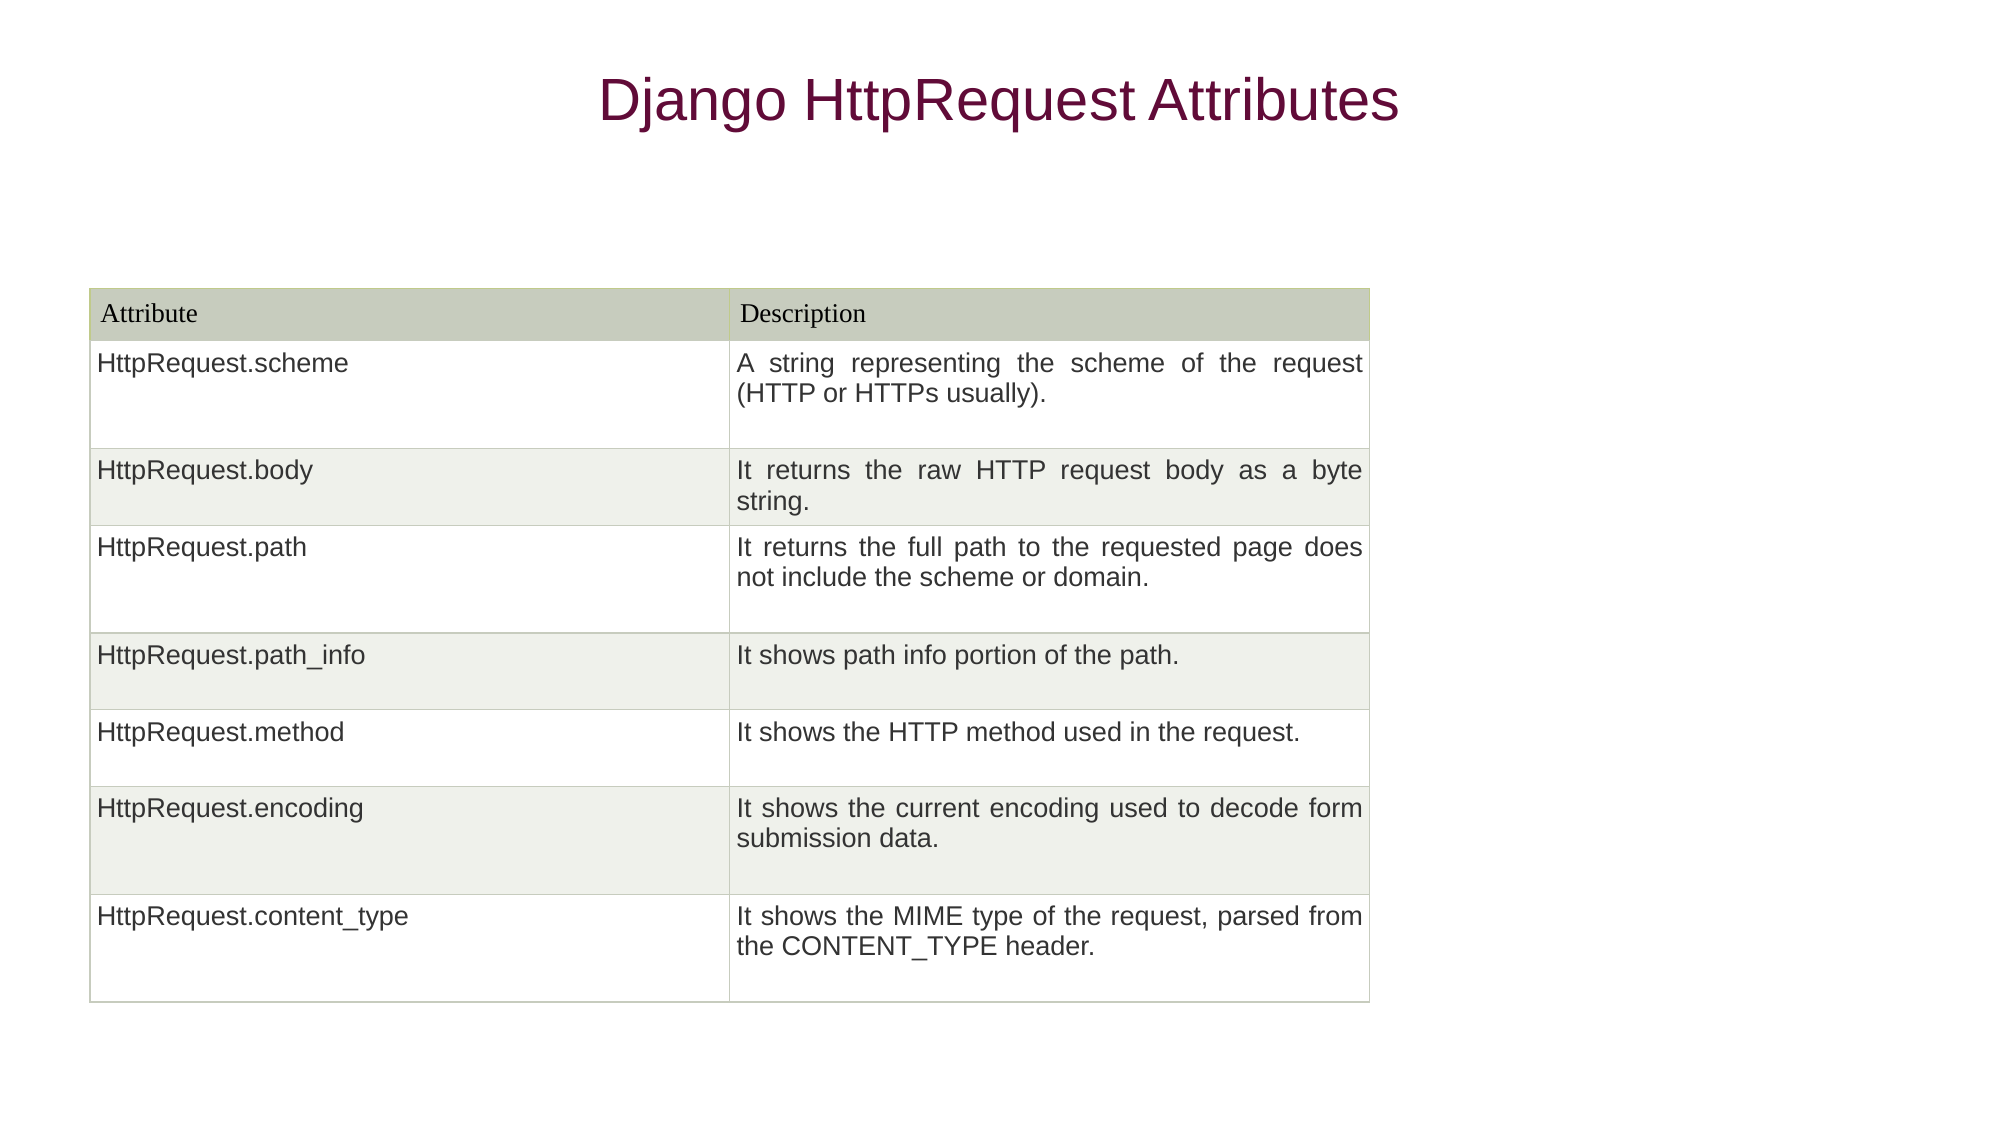

# Django HttpRequest Attributes
| Attribute | Description |
| --- | --- |
| HttpRequest.scheme | A string representing the scheme of the request (HTTP or HTTPs usually). |
| HttpRequest.body | It returns the raw HTTP request body as a byte string. |
| HttpRequest.path | It returns the full path to the requested page does not include the scheme or domain. |
| HttpRequest.path\_info | It shows path info portion of the path. |
| HttpRequest.method | It shows the HTTP method used in the request. |
| HttpRequest.encoding | It shows the current encoding used to decode form submission data. |
| HttpRequest.content\_type | It shows the MIME type of the request, parsed from the CONTENT\_TYPE header. |